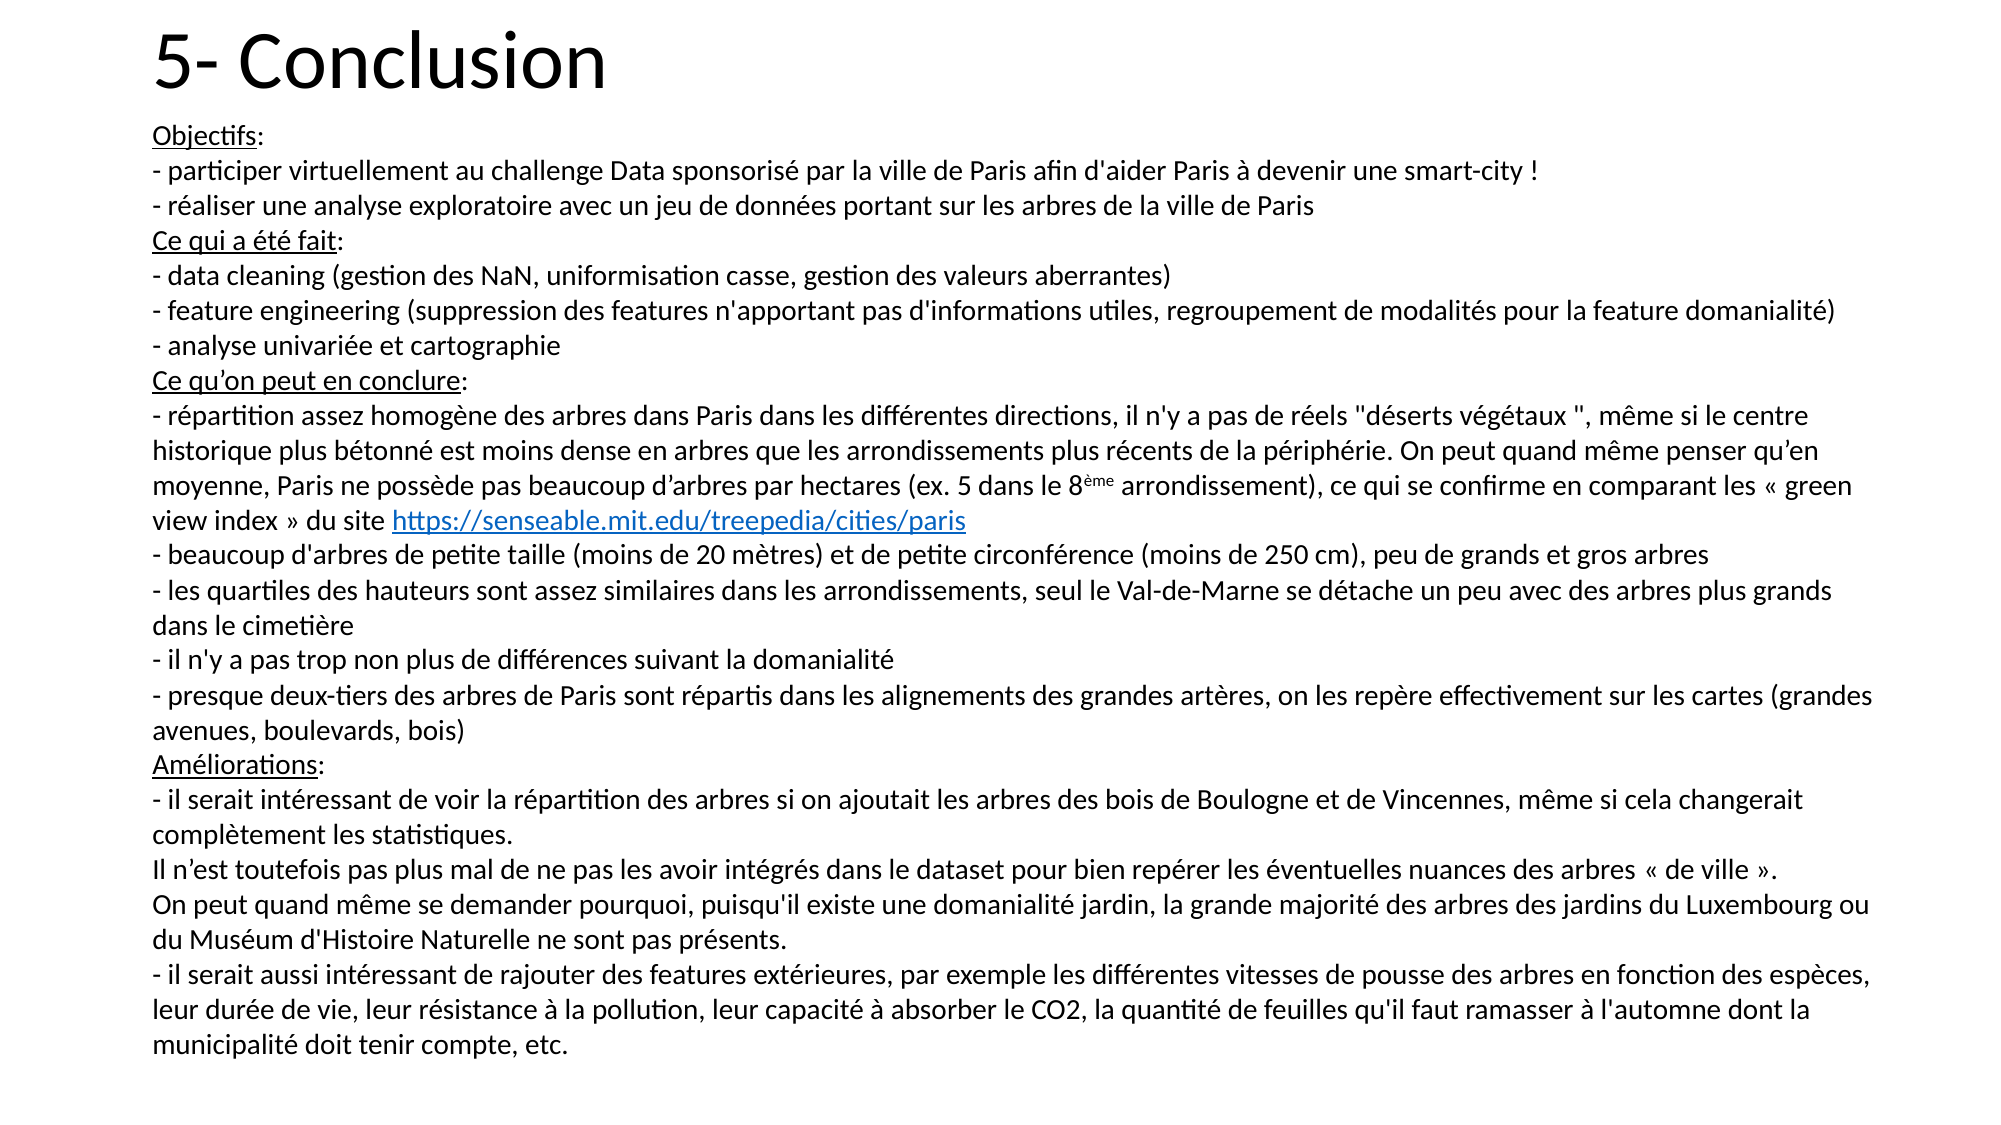

# 5- Conclusion
Objectifs:
- participer virtuellement au challenge Data sponsorisé par la ville de Paris afin d'aider Paris à devenir une smart-city !
- réaliser une analyse exploratoire avec un jeu de données portant sur les arbres de la ville de Paris
Ce qui a été fait:
- data cleaning (gestion des NaN, uniformisation casse, gestion des valeurs aberrantes)
- feature engineering (suppression des features n'apportant pas d'informations utiles, regroupement de modalités pour la feature domanialité)
- analyse univariée et cartographie
Ce qu’on peut en conclure:
- répartition assez homogène des arbres dans Paris dans les différentes directions, il n'y a pas de réels "déserts végétaux ", même si le centre historique plus bétonné est moins dense en arbres que les arrondissements plus récents de la périphérie. On peut quand même penser qu’en moyenne, Paris ne possède pas beaucoup d’arbres par hectares (ex. 5 dans le 8ème arrondissement), ce qui se confirme en comparant les « green view index » du site https://senseable.mit.edu/treepedia/cities/paris
- beaucoup d'arbres de petite taille (moins de 20 mètres) et de petite circonférence (moins de 250 cm), peu de grands et gros arbres
- les quartiles des hauteurs sont assez similaires dans les arrondissements, seul le Val-de-Marne se détache un peu avec des arbres plus grands dans le cimetière
- il n'y a pas trop non plus de différences suivant la domanialité
- presque deux-tiers des arbres de Paris sont répartis dans les alignements des grandes artères, on les repère effectivement sur les cartes (grandes avenues, boulevards, bois)
Améliorations:
- il serait intéressant de voir la répartition des arbres si on ajoutait les arbres des bois de Boulogne et de Vincennes, même si cela changerait complètement les statistiques.
Il n’est toutefois pas plus mal de ne pas les avoir intégrés dans le dataset pour bien repérer les éventuelles nuances des arbres « de ville ».
On peut quand même se demander pourquoi, puisqu'il existe une domanialité jardin, la grande majorité des arbres des jardins du Luxembourg ou du Muséum d'Histoire Naturelle ne sont pas présents.
- il serait aussi intéressant de rajouter des features extérieures, par exemple les différentes vitesses de pousse des arbres en fonction des espèces, leur durée de vie, leur résistance à la pollution, leur capacité à absorber le CO2, la quantité de feuilles qu'il faut ramasser à l'automne dont la municipalité doit tenir compte, etc.